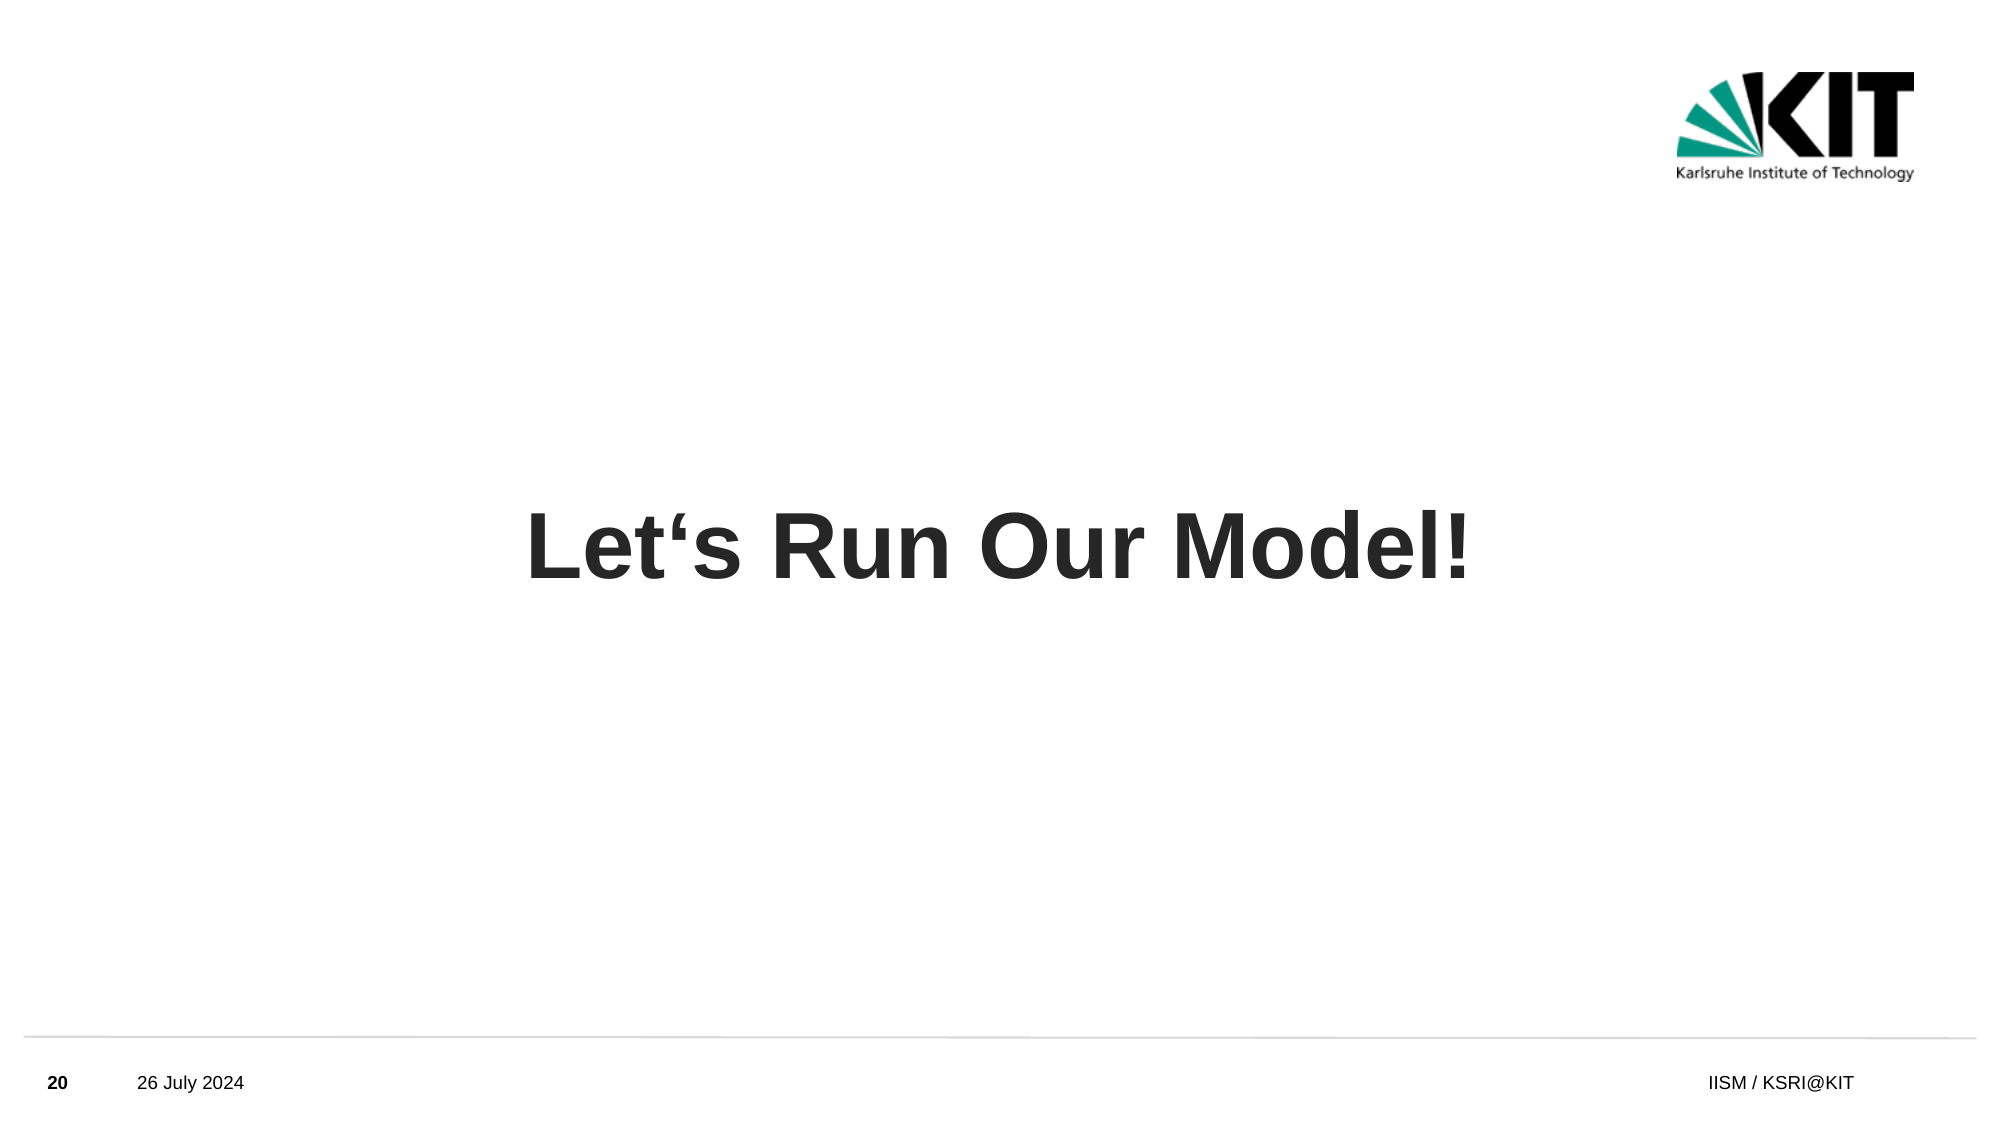

# Let‘s Run Our Model!
20
26 July 2024